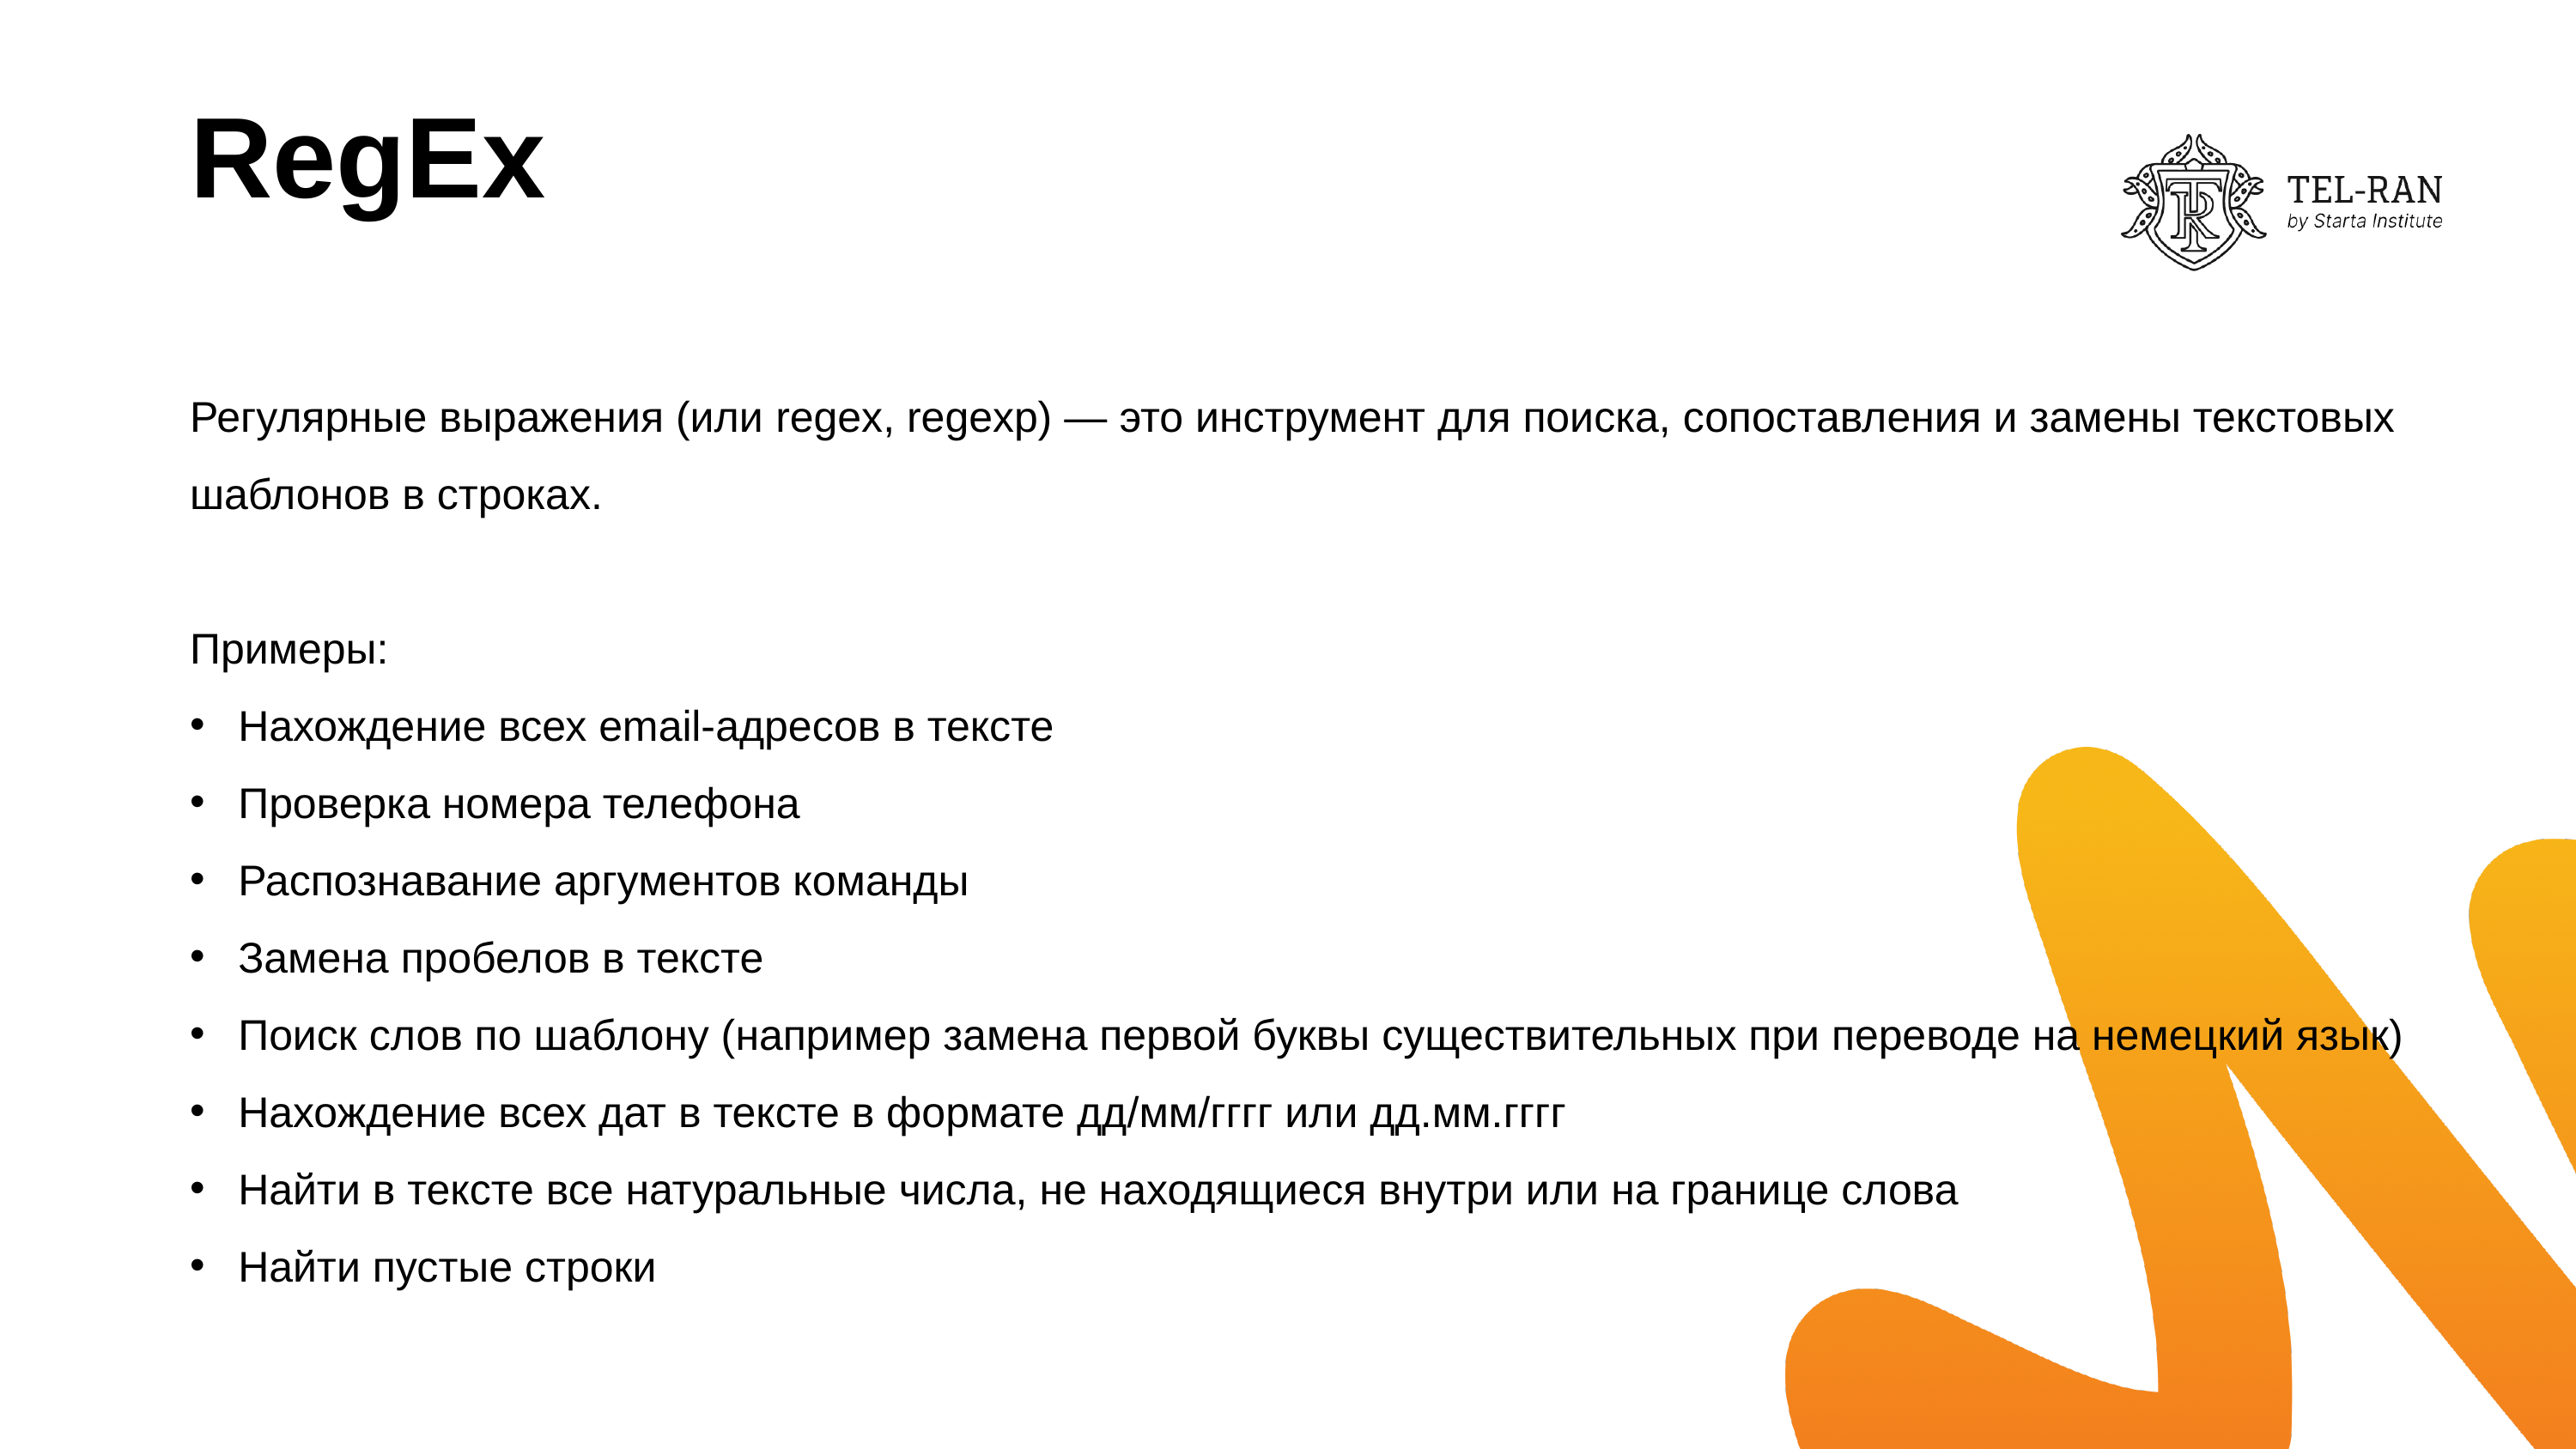

# RegEx
Регулярные выражения (или regex, regexp) — это инструмент для поиска, сопоставления и замены текстовых шаблонов в строках.

Примеры:
Нахождение всех email-адресов в тексте
Проверка номера телефона
Распознавание аргументов команды
Замена пробелов в тексте
Поиск слов по шаблону (например замена первой буквы существительных при переводе на немецкий язык)
Нахождение всех дат в тексте в формате дд/мм/гггг или дд.мм.гггг
Найти в тексте все натуральные числа, не находящиеся внутри или на границе слова
Найти пустые строки